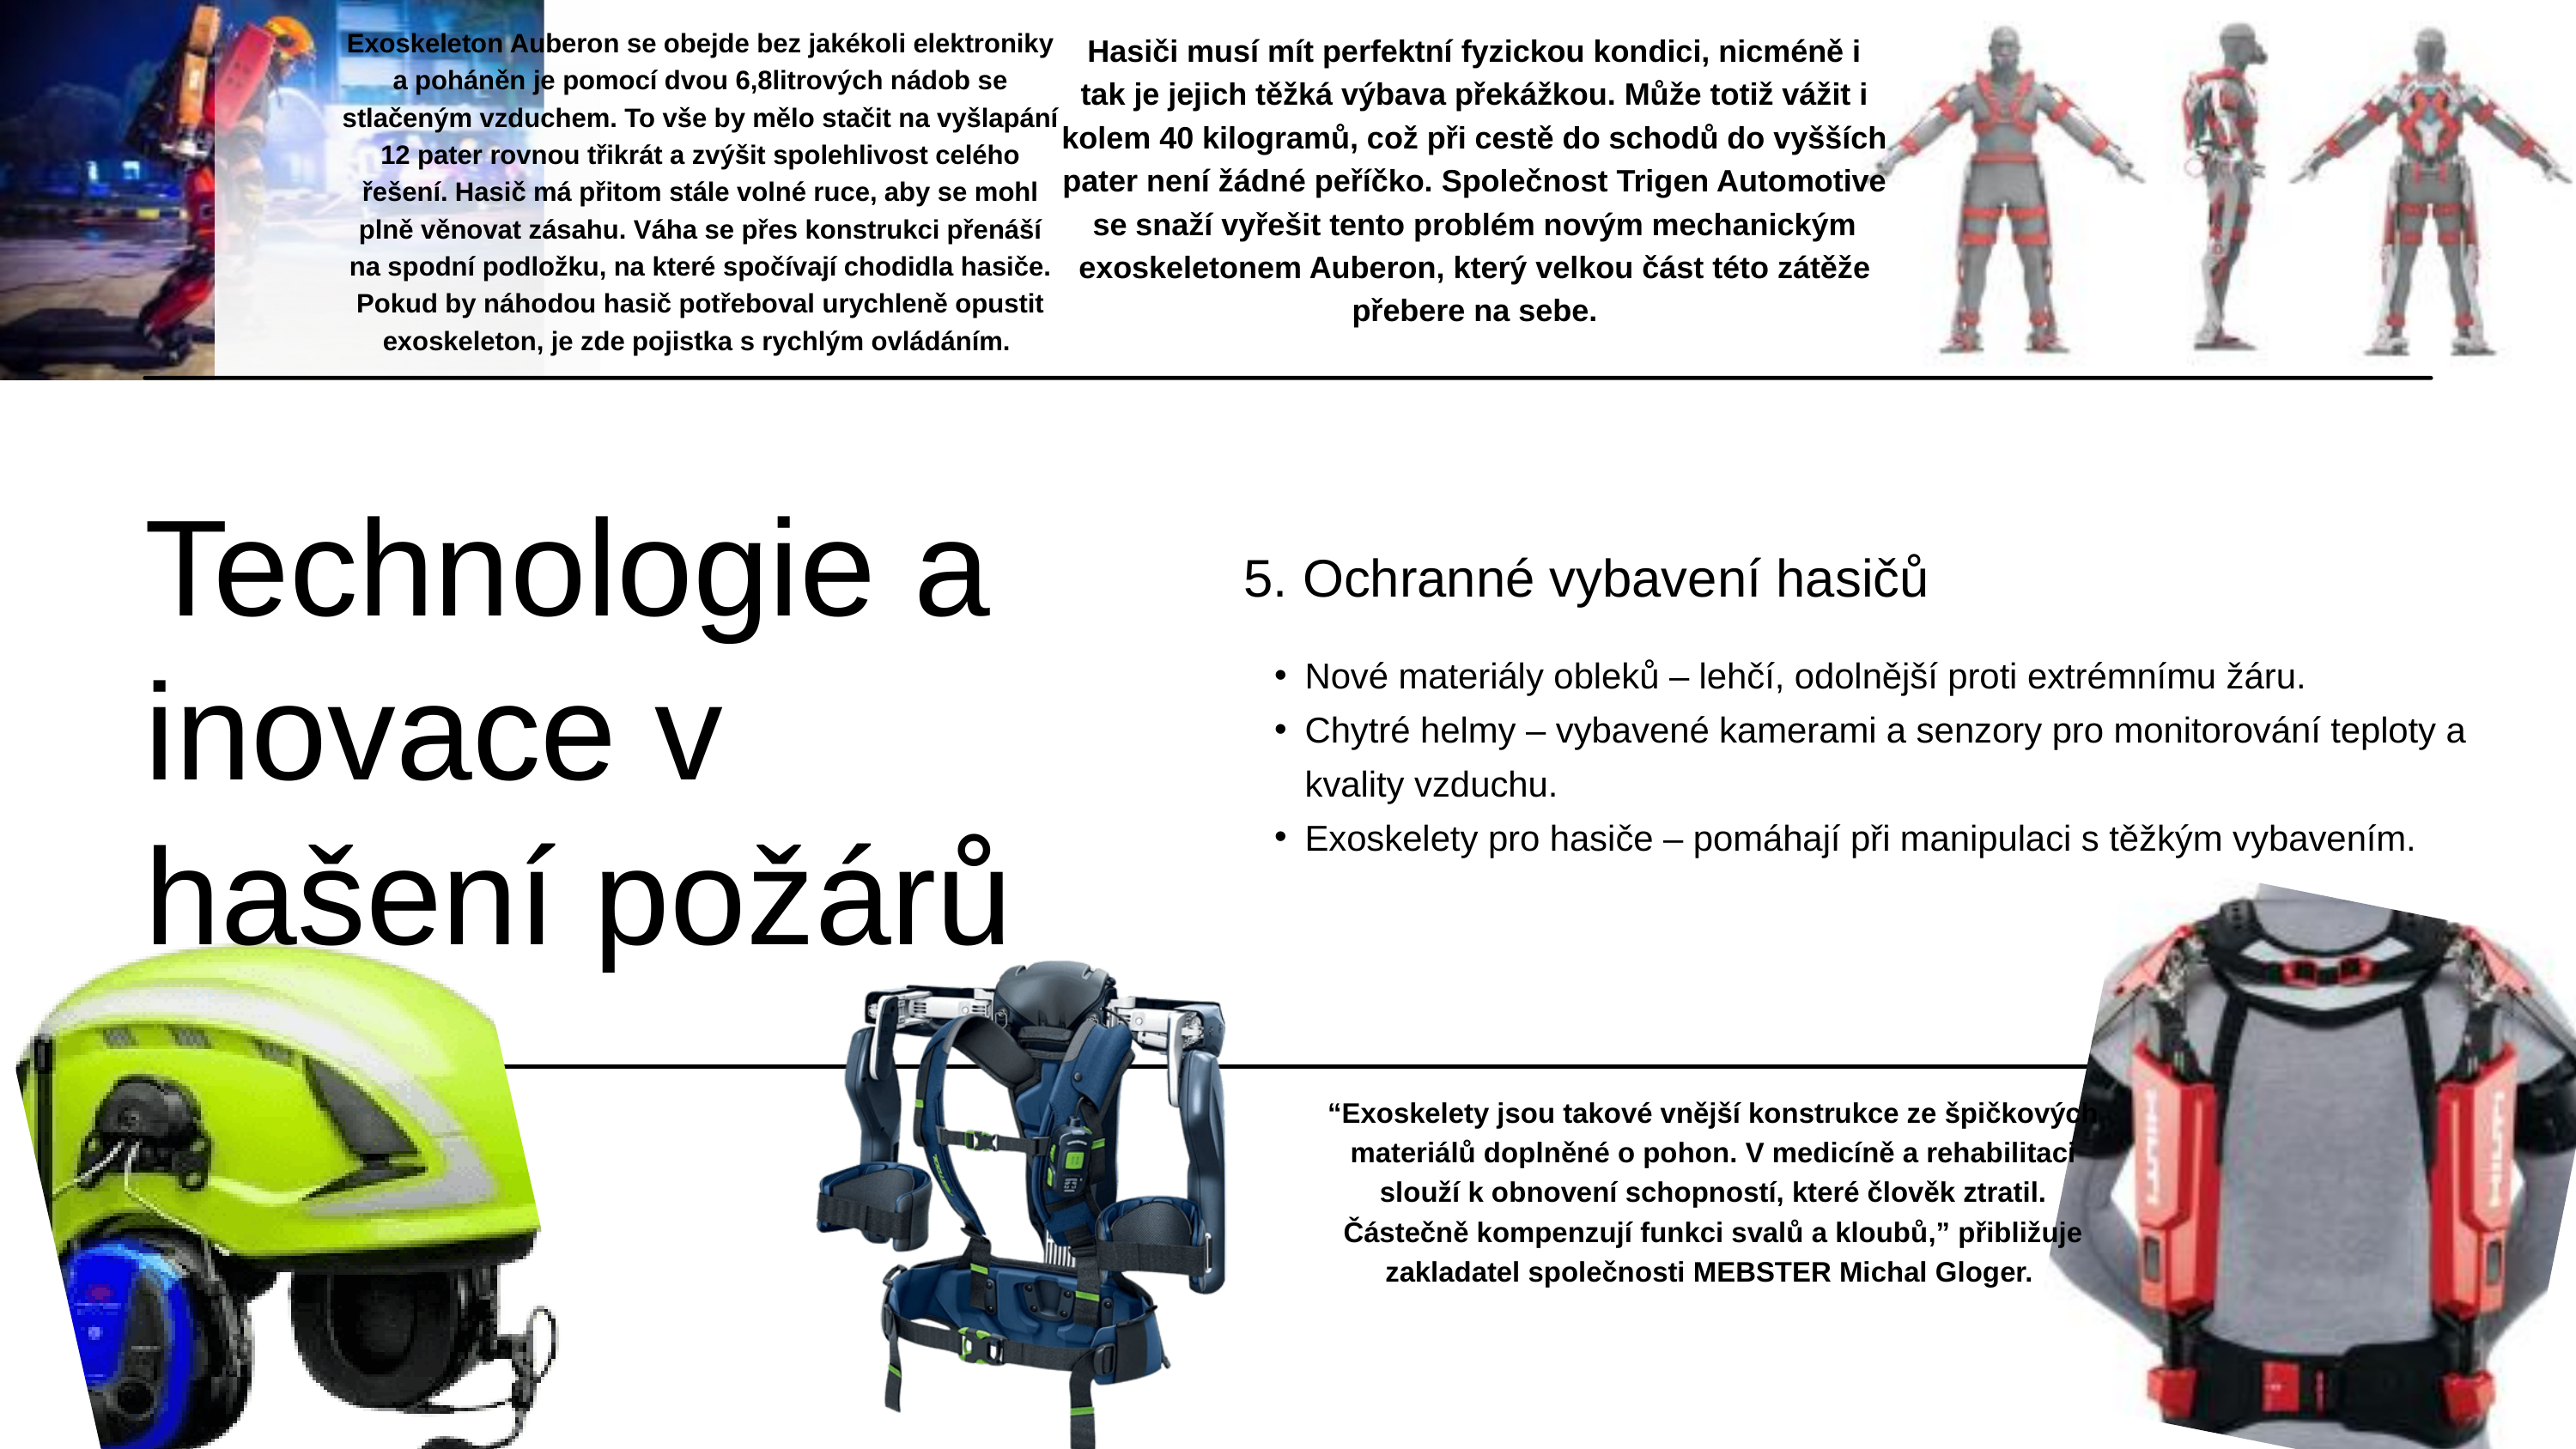

Exoskeleton Auberon se obejde bez jakékoli elektroniky a poháněn je pomocí dvou 6,8litrových nádob se stlačeným vzduchem. To vše by mělo stačit na vyšlapání 12 pater rovnou třikrát a zvýšit spolehlivost celého řešení. Hasič má přitom stále volné ruce, aby se mohl plně věnovat zásahu. Váha se přes konstrukci přenáší na spodní podložku, na které spočívají chodidla hasiče. Pokud by náhodou hasič potřeboval urychleně opustit exoskeleton, je zde pojistka s rychlým ovládáním.
Hasiči musí mít perfektní fyzickou kondici, nicméně i tak je jejich těžká výbava překážkou. Může totiž vážit i kolem 40 kilogramů, což při cestě do schodů do vyšších pater není žádné peříčko. Společnost Trigen Automotive se snaží vyřešit tento problém novým mechanickým exoskeletonem Auberon, který velkou část této zátěže přebere na sebe.

Technologie a inovace v hašení požárů
5. Ochranné vybavení hasičů
Nové materiály obleků – lehčí, odolnější proti extrémnímu žáru.
Chytré helmy – vybavené kamerami a senzory pro monitorování teploty a kvality vzduchu.
Exoskelety pro hasiče – pomáhají při manipulaci s těžkým vybavením.

“Exoskelety jsou takové vnější konstrukce ze špičkových materiálů doplněné o pohon. V medicíně a rehabilitaci slouží k obnovení schopností, které člověk ztratil. Částečně kompenzují funkci svalů a kloubů,” přibližuje zakladatel společnosti MEBSTER Michal Gloger.